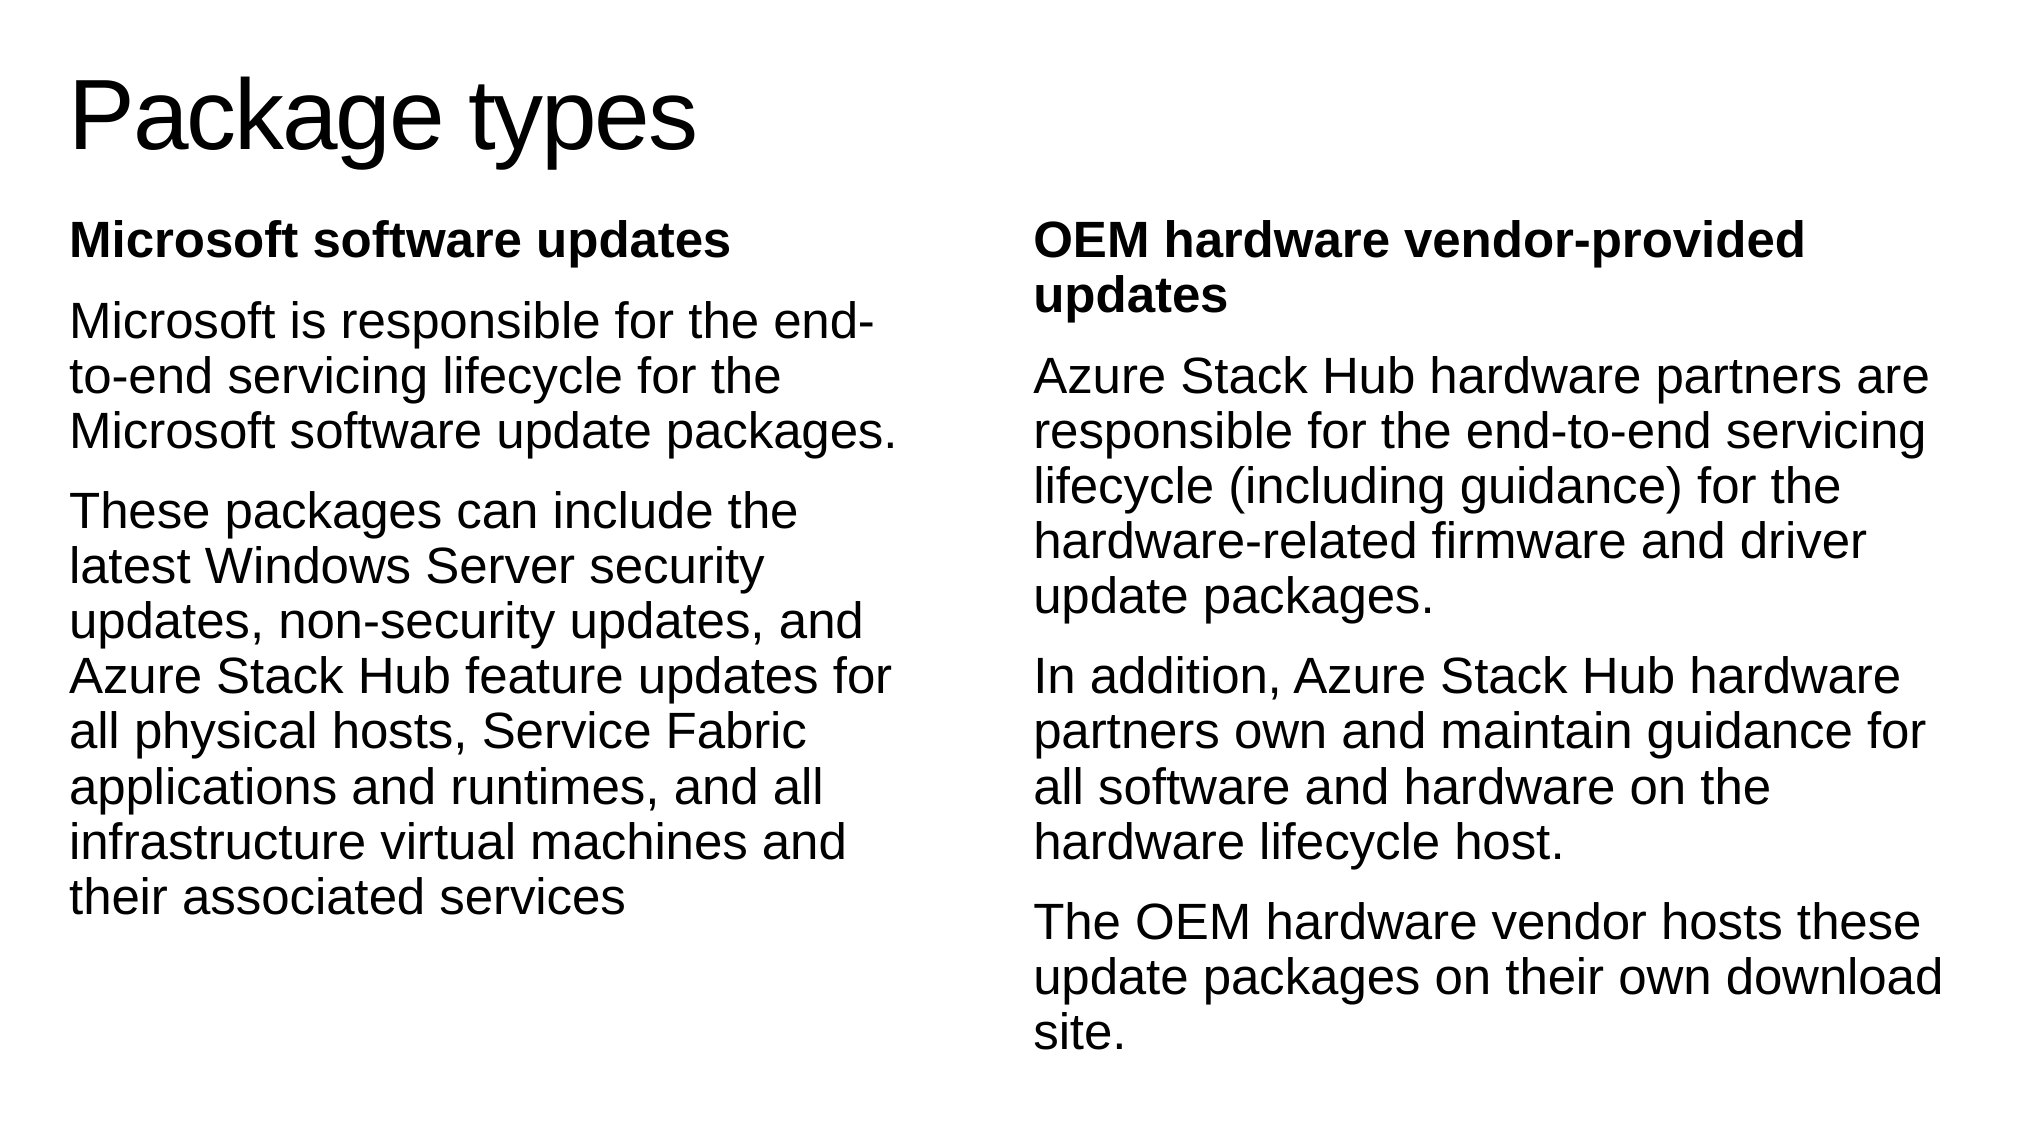

# Package types
OEM hardware vendor-provided updates
Azure Stack Hub hardware partners are responsible for the end-to-end servicing lifecycle (including guidance) for the hardware-related firmware and driver update packages.
In addition, Azure Stack Hub hardware partners own and maintain guidance for all software and hardware on the hardware lifecycle host.
The OEM hardware vendor hosts these update packages on their own download site.
Microsoft software updates
Microsoft is responsible for the end-to-end servicing lifecycle for the Microsoft software update packages.
These packages can include the latest Windows Server security updates, non-security updates, and Azure Stack Hub feature updates for all physical hosts, Service Fabric applications and runtimes, and all infrastructure virtual machines and their associated services